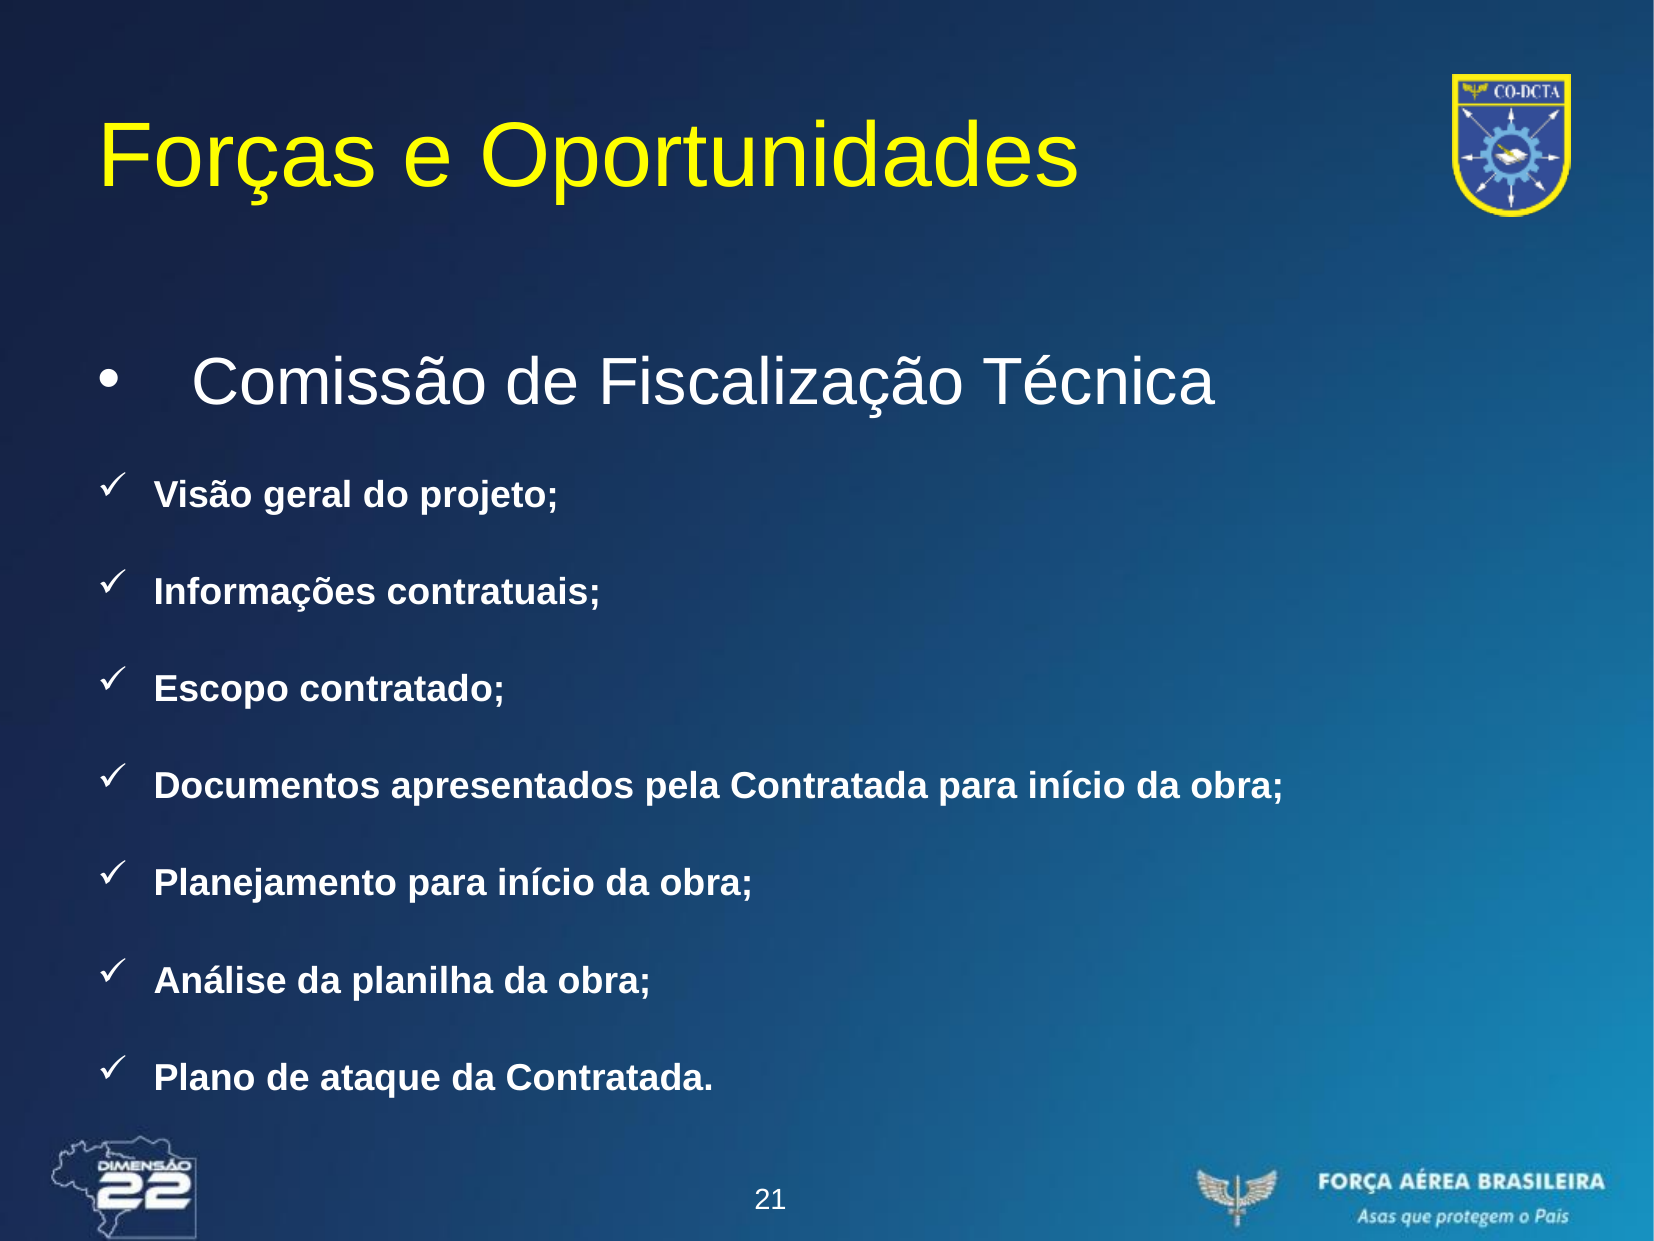

# Forças e Oportunidades
Comissão de Fiscalização Técnica
Visão geral do projeto;
Informações contratuais;
Escopo contratado;
Documentos apresentados pela Contratada para início da obra;
Planejamento para início da obra;
Análise da planilha da obra;
Plano de ataque da Contratada.

21